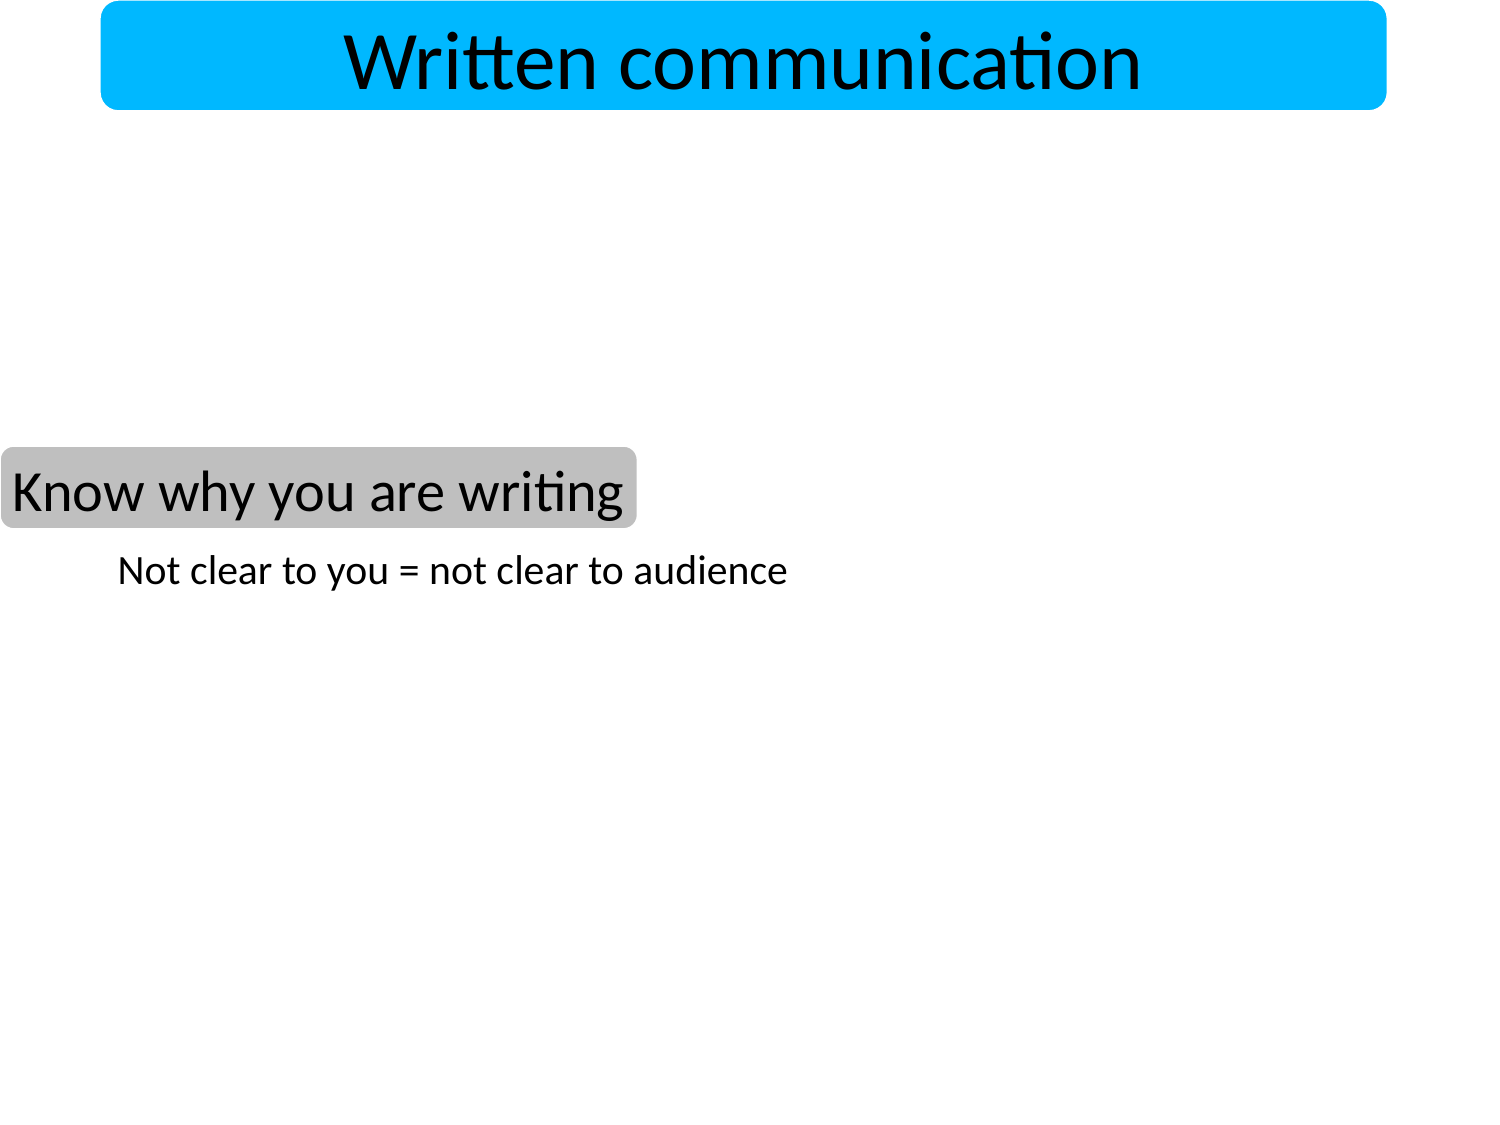

Written communication
Know why you are writing
Not clear to you = not clear to audience